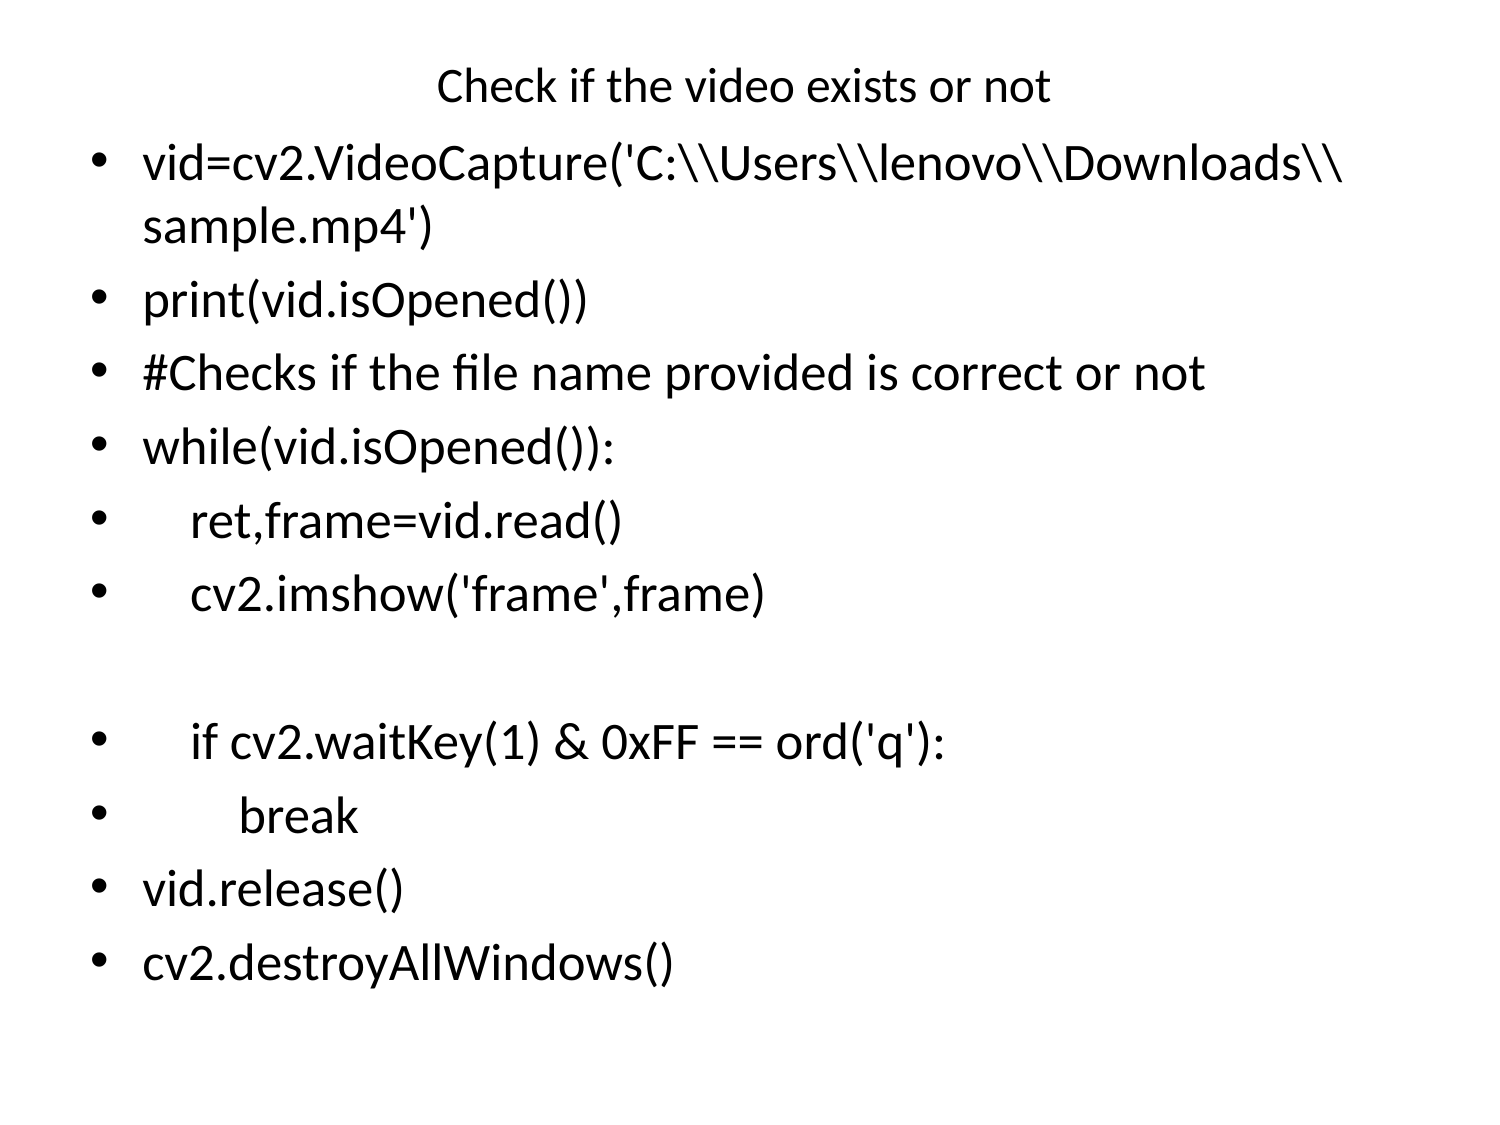

# Check if the video exists or not
vid=cv2.VideoCapture('C:\\Users\\lenovo\\Downloads\\sample.mp4')
print(vid.isOpened())
#Checks if the file name provided is correct or not
while(vid.isOpened()):
    ret,frame=vid.read()
    cv2.imshow('frame',frame)

    if cv2.waitKey(1) & 0xFF == ord('q'):
        break
vid.release()
cv2.destroyAllWindows()